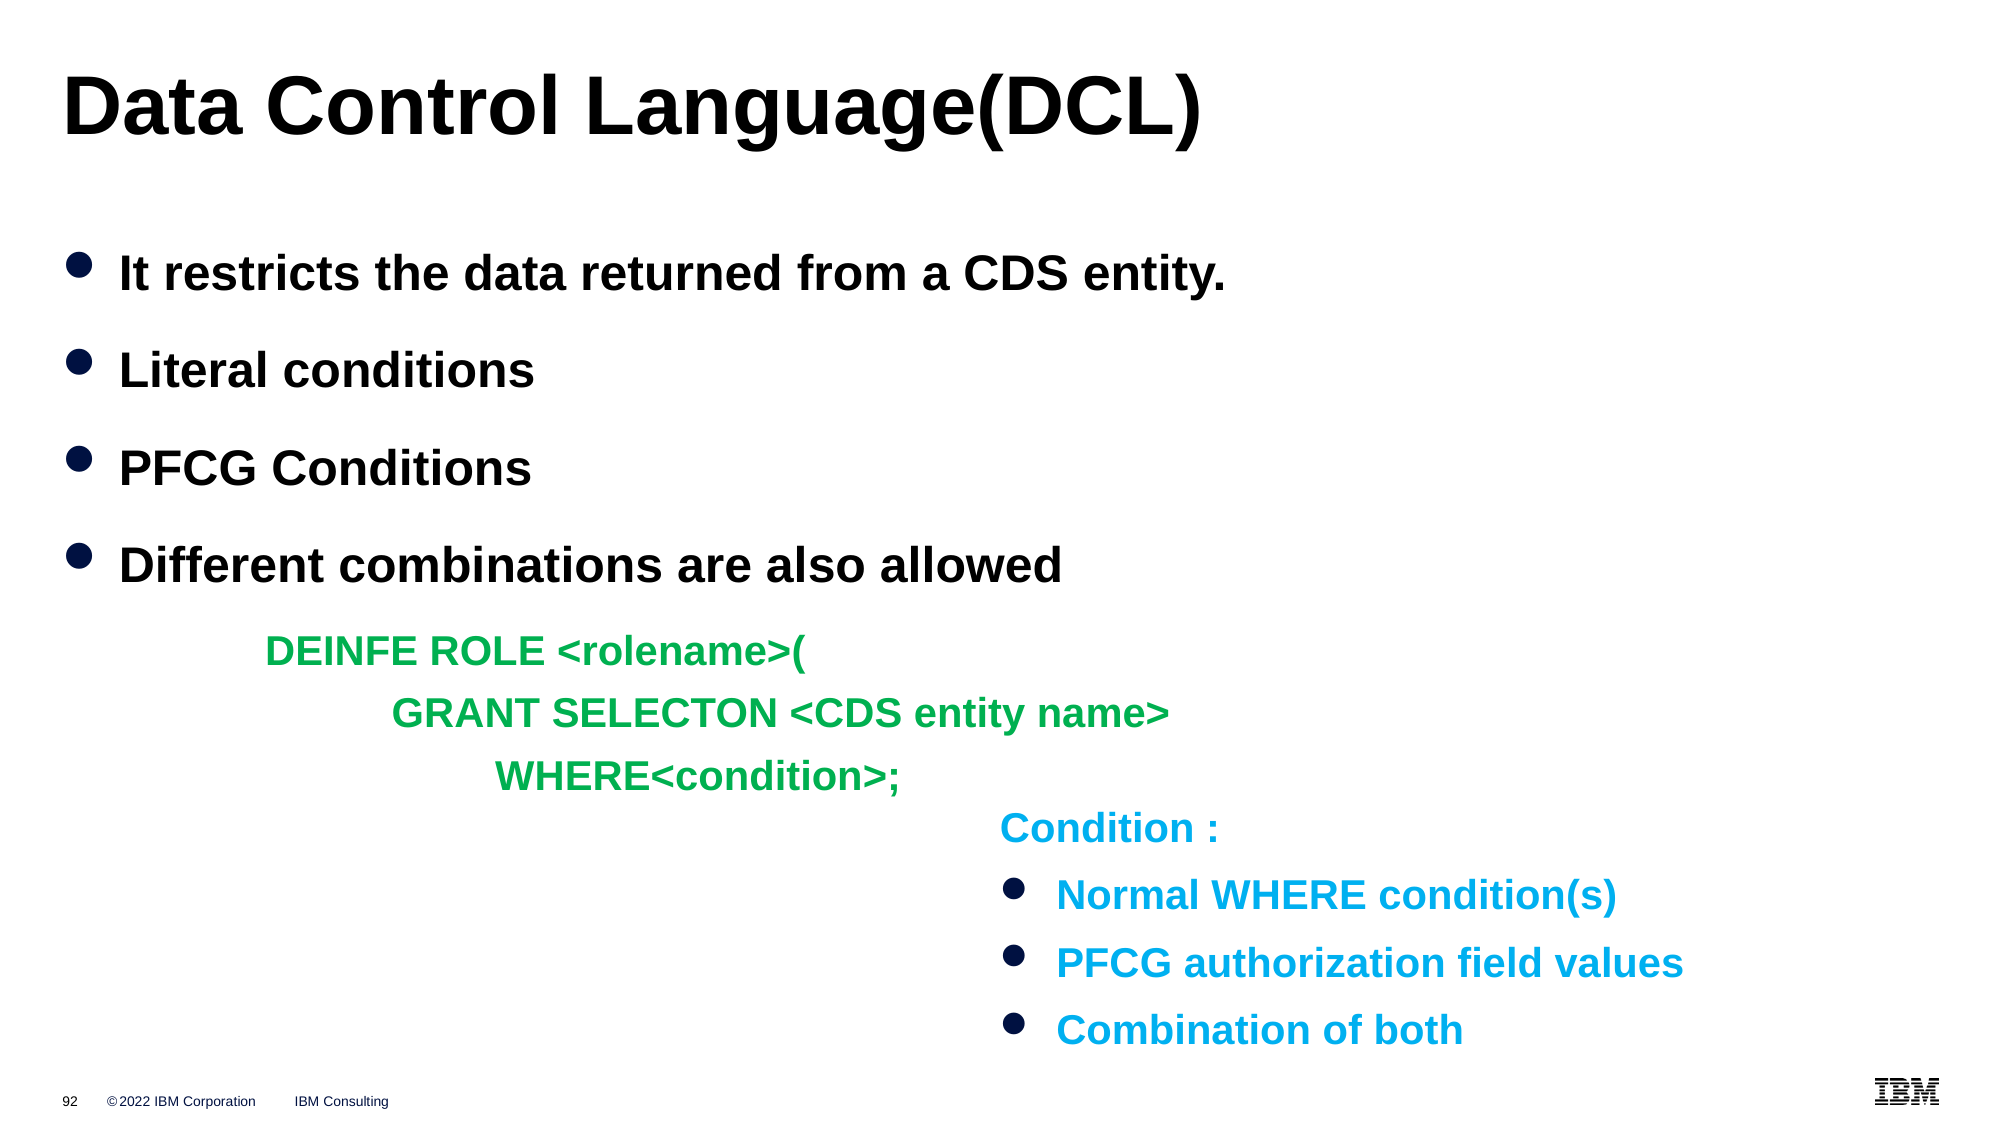

# Data Control Language(DCL)
It restricts the data returned from a CDS entity.
Literal conditions
PFCG Conditions
Different combinations are also allowed
DEINFE ROLE <rolename>(
           GRANT SELECTON <CDS entity name>
                    WHERE<condition>;
Condition :
Normal WHERE condition(s)
PFCG authorization field values
Combination of both